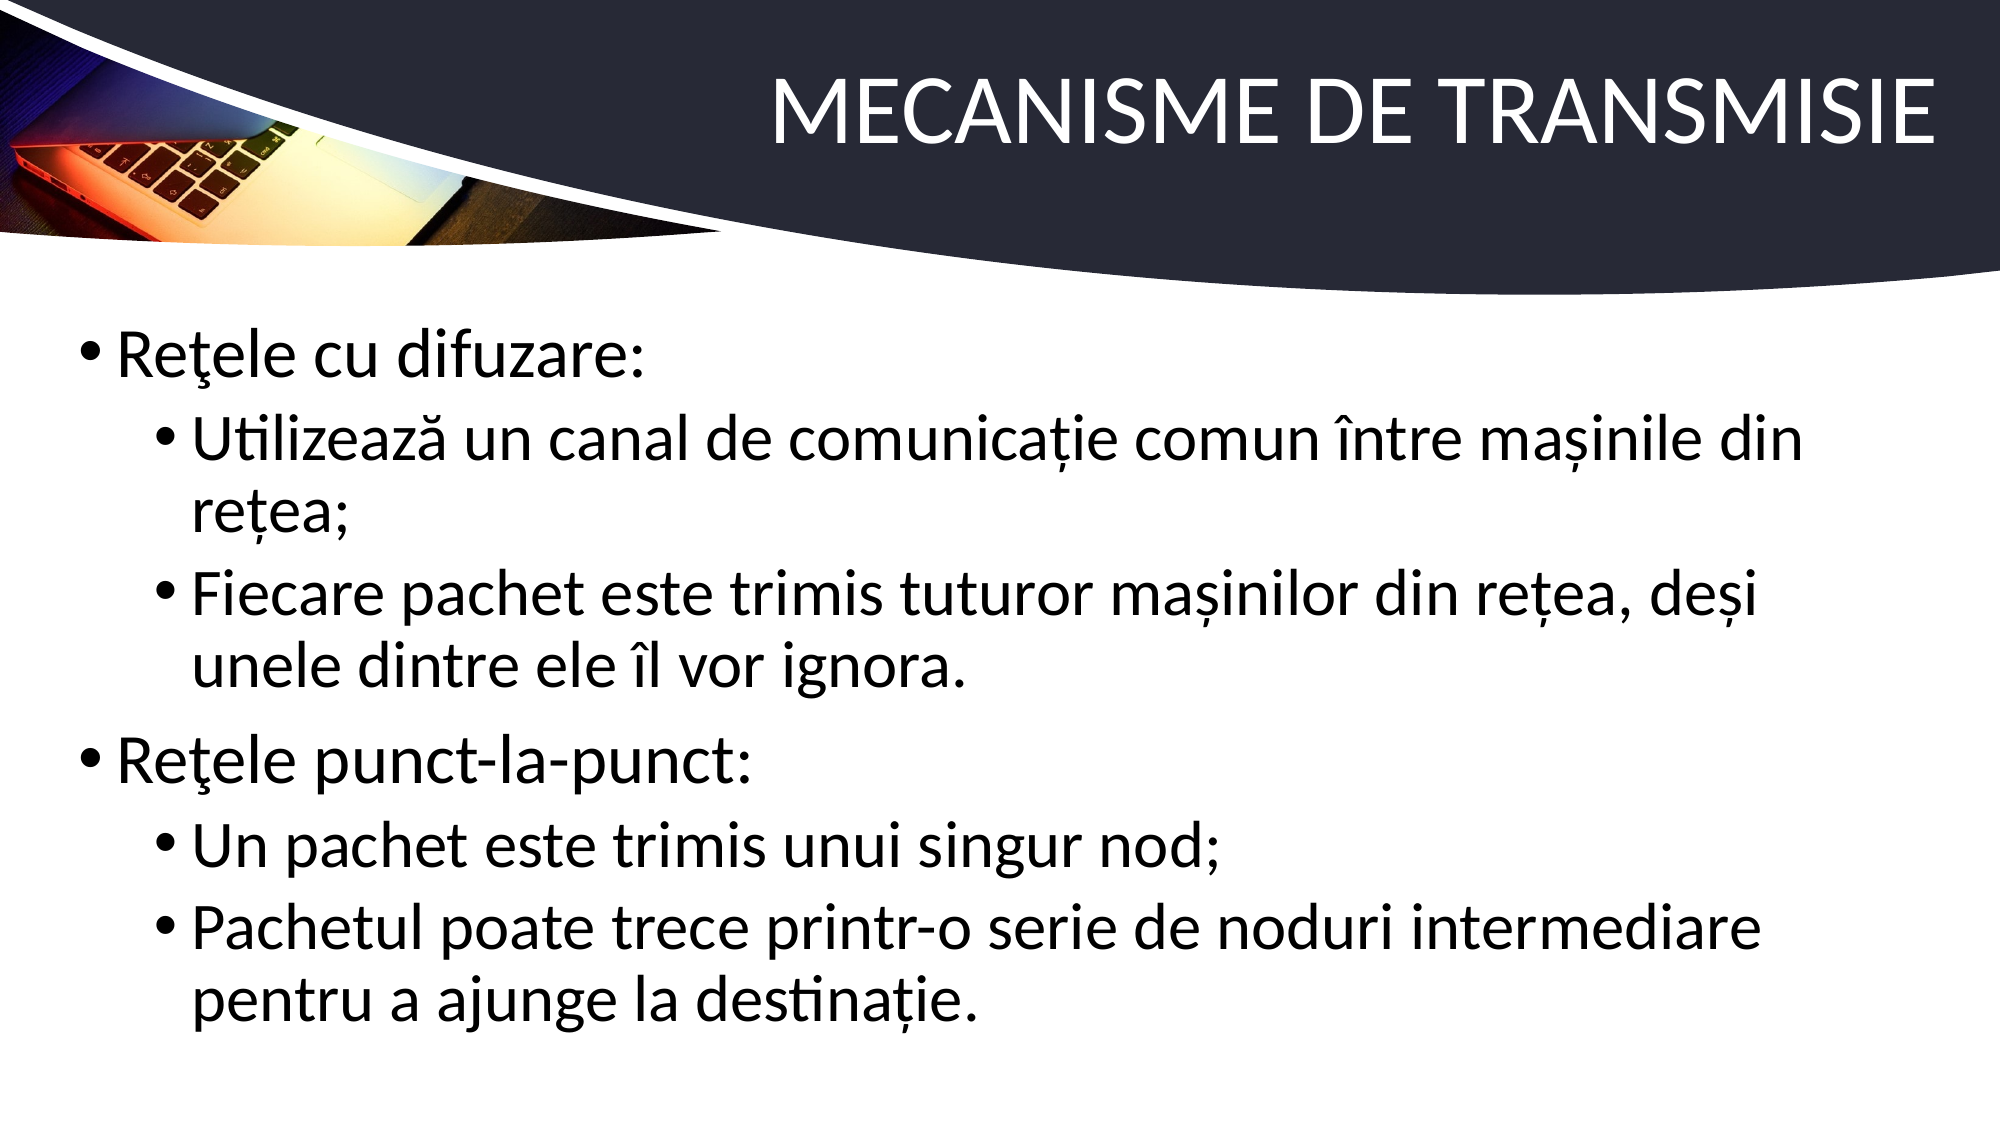

# Mecanisme de transmisie
Reţele cu difuzare:
Utilizează un canal de comunicație comun între mașinile din rețea;
Fiecare pachet este trimis tuturor mașinilor din rețea, deși unele dintre ele îl vor ignora.
Reţele punct-la-punct:
Un pachet este trimis unui singur nod;
Pachetul poate trece printr-o serie de noduri intermediare pentru a ajunge la destinație.